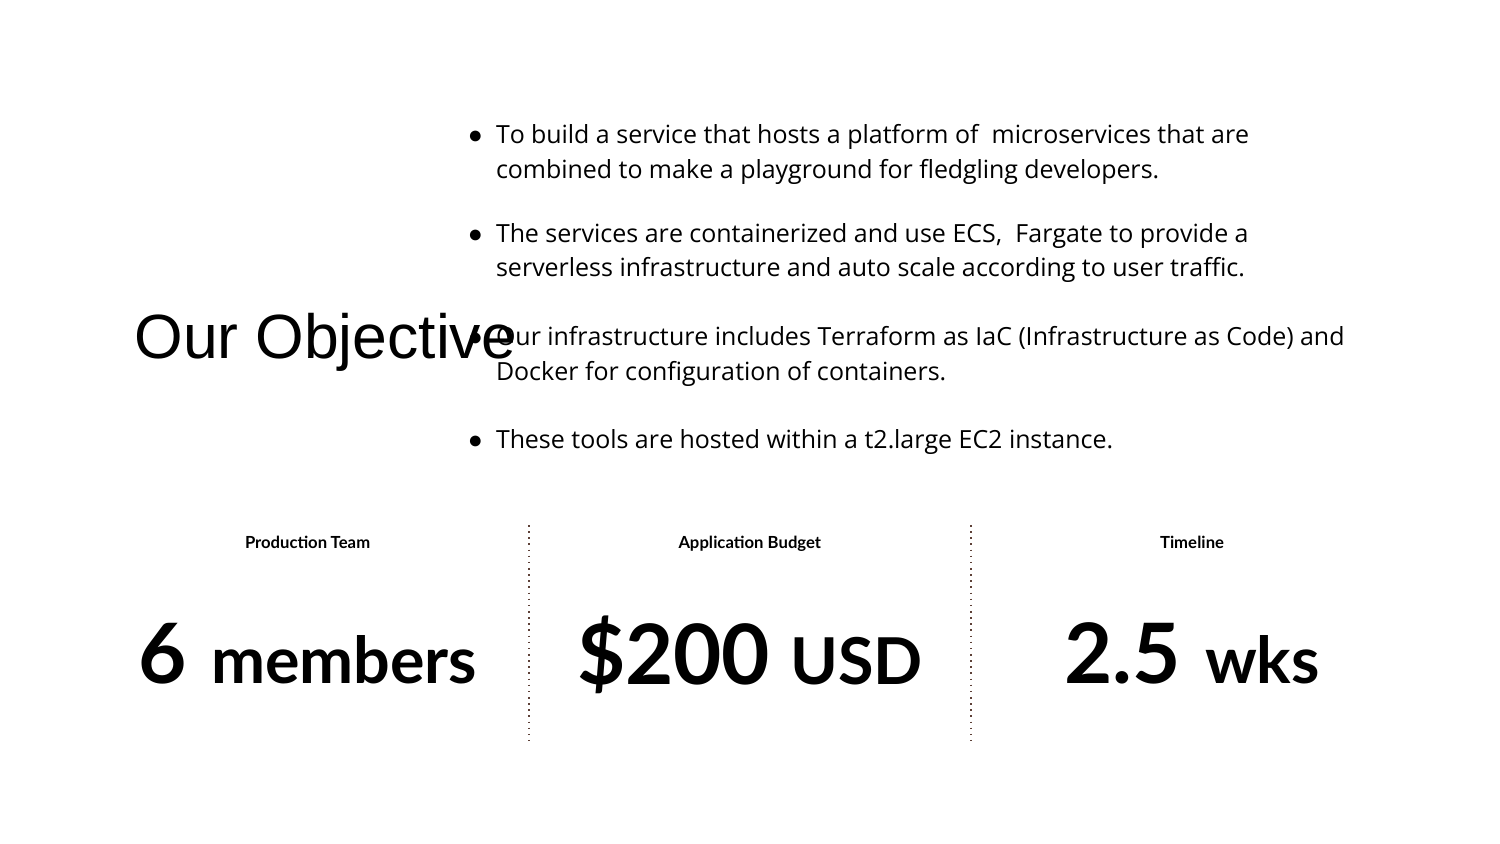

To build a service that hosts a platform of  microservices that are combined to make a playground for fledgling developers.
The services are containerized and use ECS,  Fargate to provide a serverless infrastructure and auto scale according to user traffic.
Our infrastructure includes Terraform as IaC (Infrastructure as Code) and Docker for configuration of containers.
These tools are hosted within a t2.large EC2 instance.
# Our Objective
Production Team
Application Budget
Timeline
6 members
2.5 wks
$200 USD